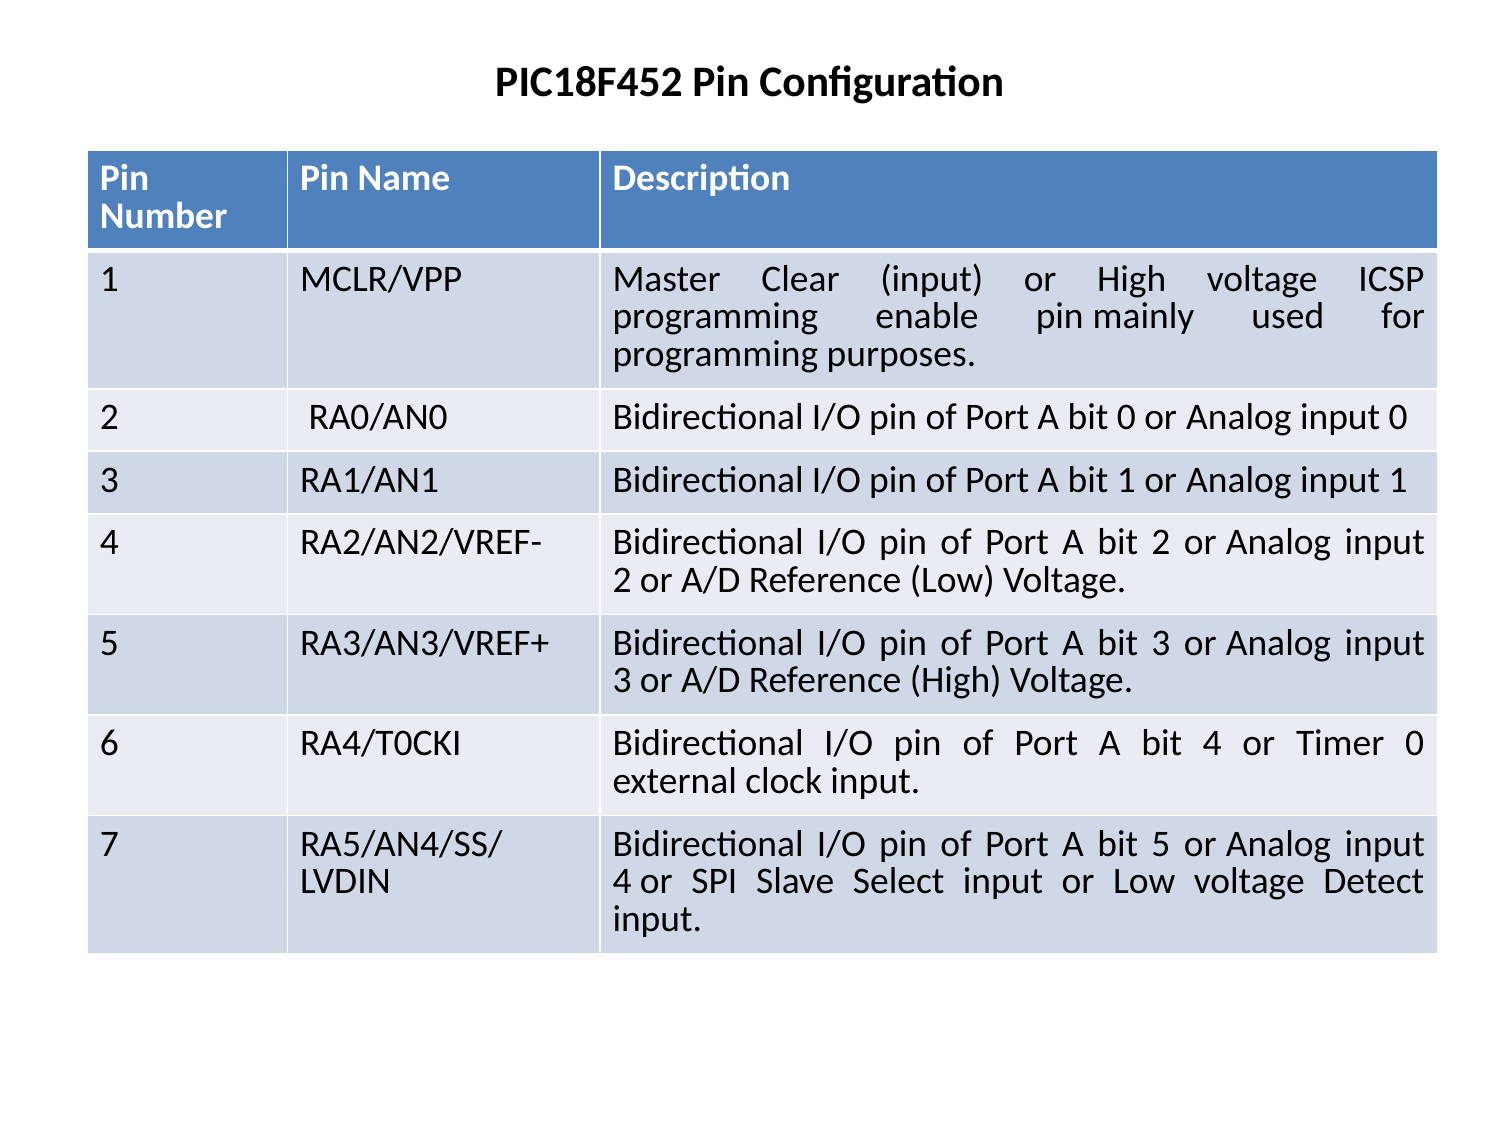

# PIC18F452 Pin Configuration
| Pin Number | Pin Name | Description |
| --- | --- | --- |
| 1 | MCLR/VPP | Master Clear (input) or High voltage ICSP programming enable pin mainly used for programming purposes. |
| 2 | RA0/AN0 | Bidirectional I/O pin of Port A bit 0 or Analog input 0 |
| 3 | RA1/AN1 | Bidirectional I/O pin of Port A bit 1 or Analog input 1 |
| 4 | RA2/AN2/VREF- | Bidirectional I/O pin of Port A bit 2 or Analog input 2 or A/D Reference (Low) Voltage. |
| 5 | RA3/AN3/VREF+ | Bidirectional I/O pin of Port A bit 3 or Analog input 3 or A/D Reference (High) Voltage. |
| 6 | RA4/T0CKI | Bidirectional I/O pin of Port A bit 4 or Timer 0 external clock input. |
| 7 | RA5/AN4/SS/LVDIN | Bidirectional I/O pin of Port A bit 5 or Analog input 4 or SPI Slave Select input or Low voltage Detect input. |